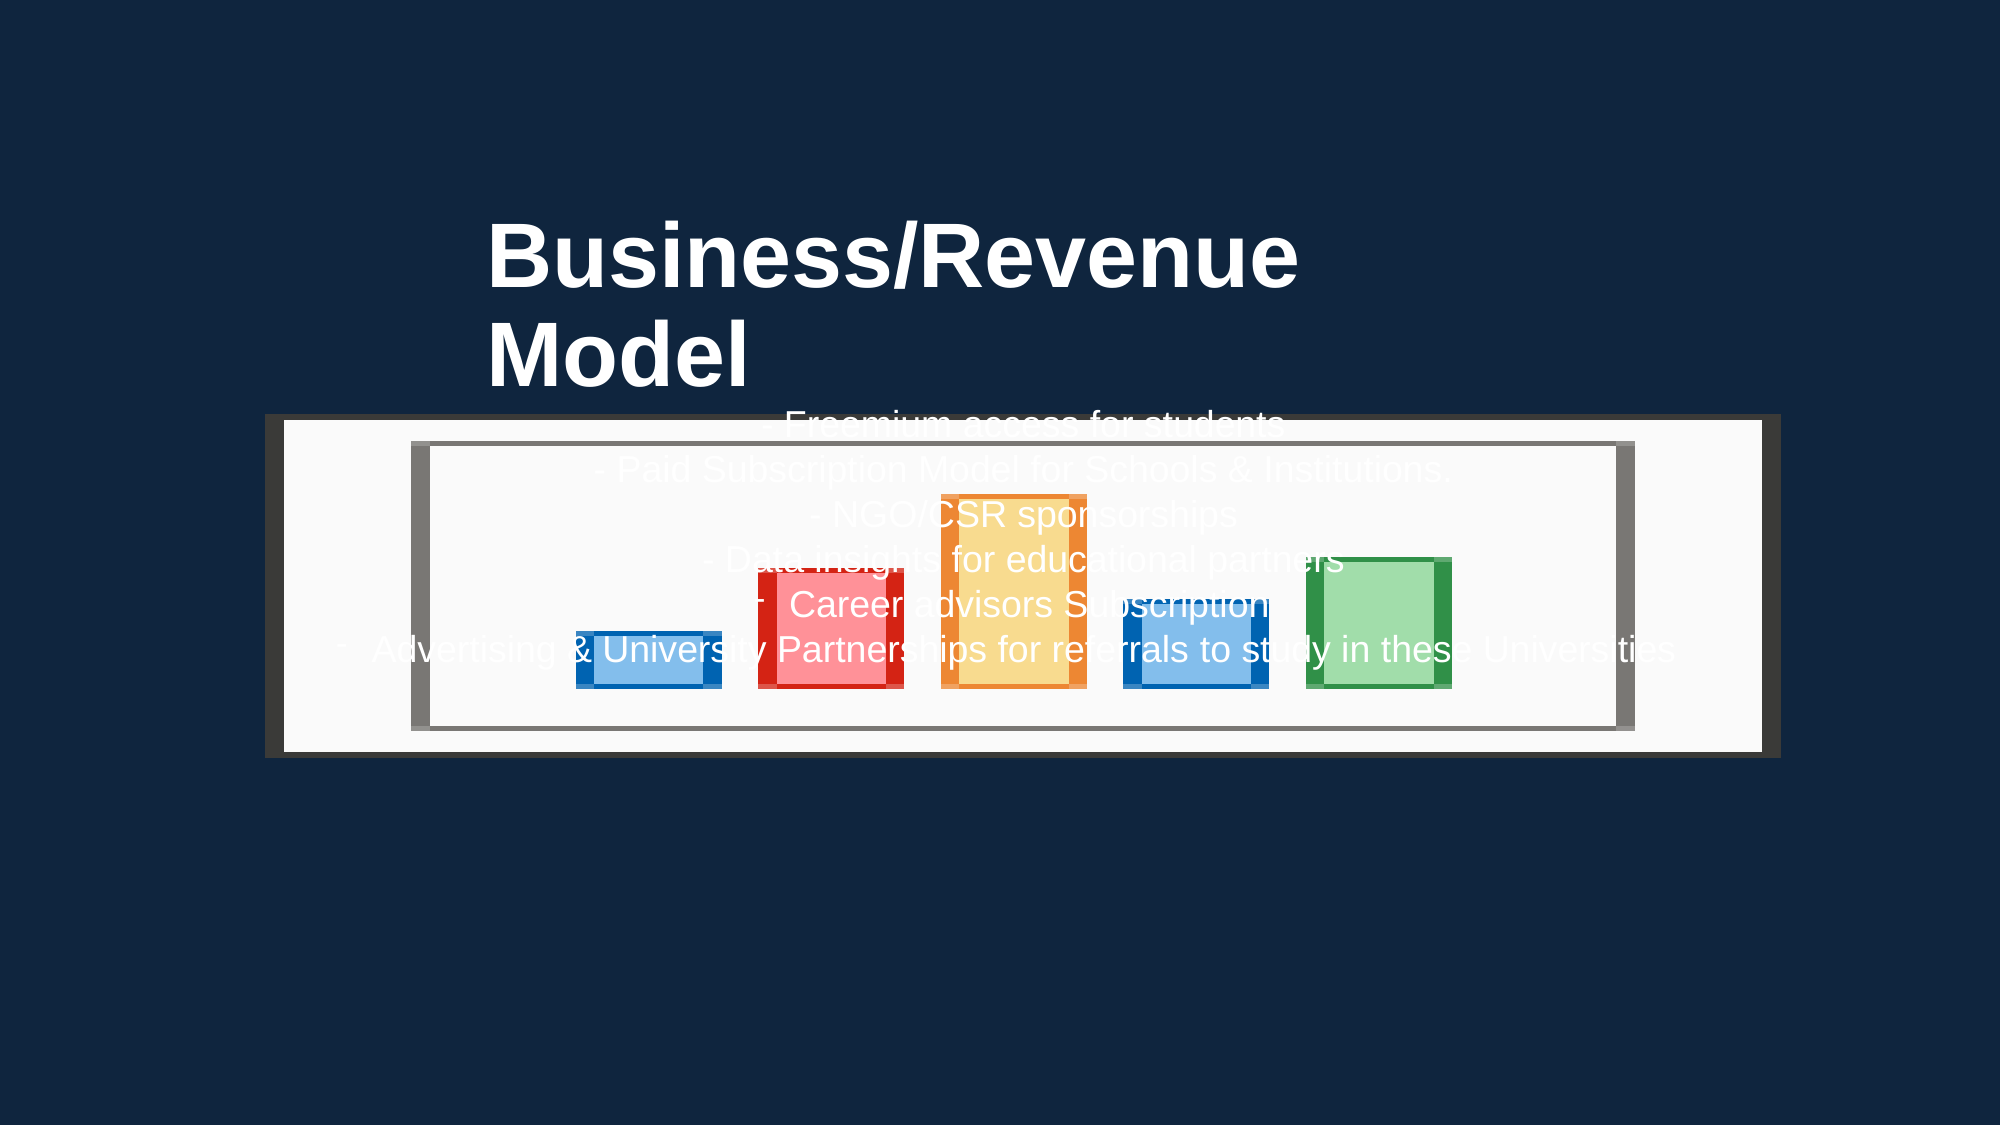

# Business/Revenue Model
- Freemium access for students
- Paid Subscription Model for Schools & Institutions.
- NGO/CSR sponsorships
- Data insights for educational partners
Career advisors Subscription
Advertising & University Partnerships for referrals to study in these Universities